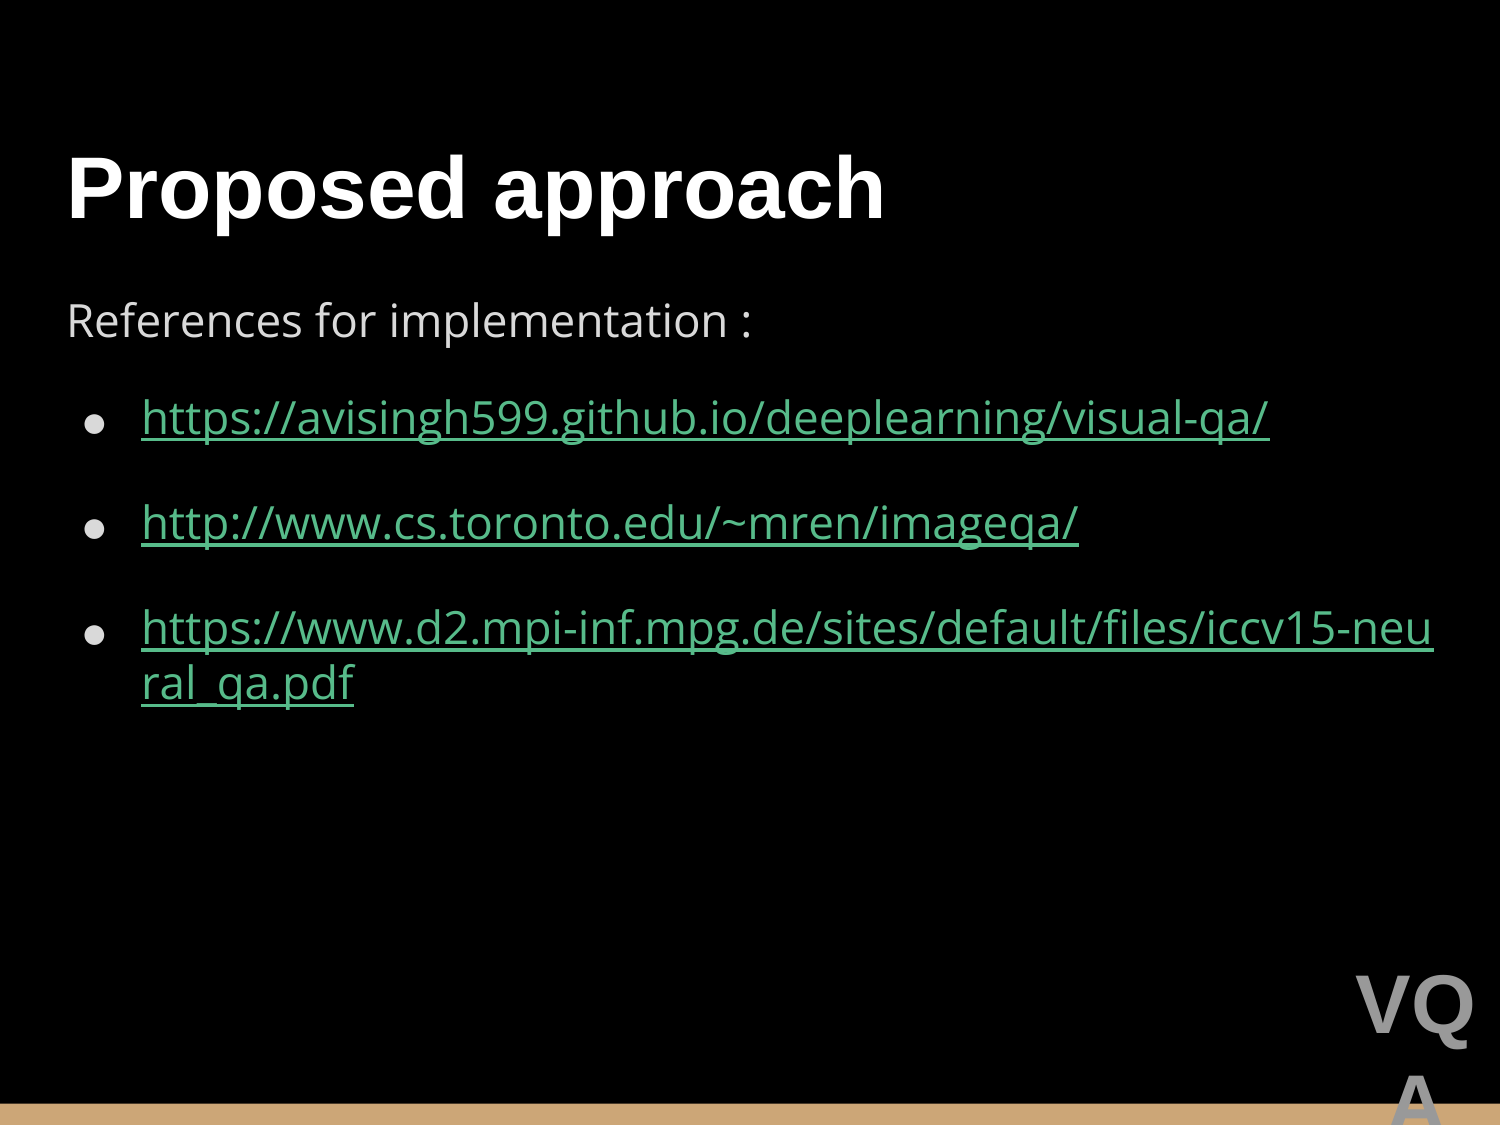

Proposed approach
References for implementation :
https://avisingh599.github.io/deeplearning/visual-qa/
http://www.cs.toronto.edu/~mren/imageqa/
https://www.d2.mpi-inf.mpg.de/sites/default/files/iccv15-neural_qa.pdf
VQA